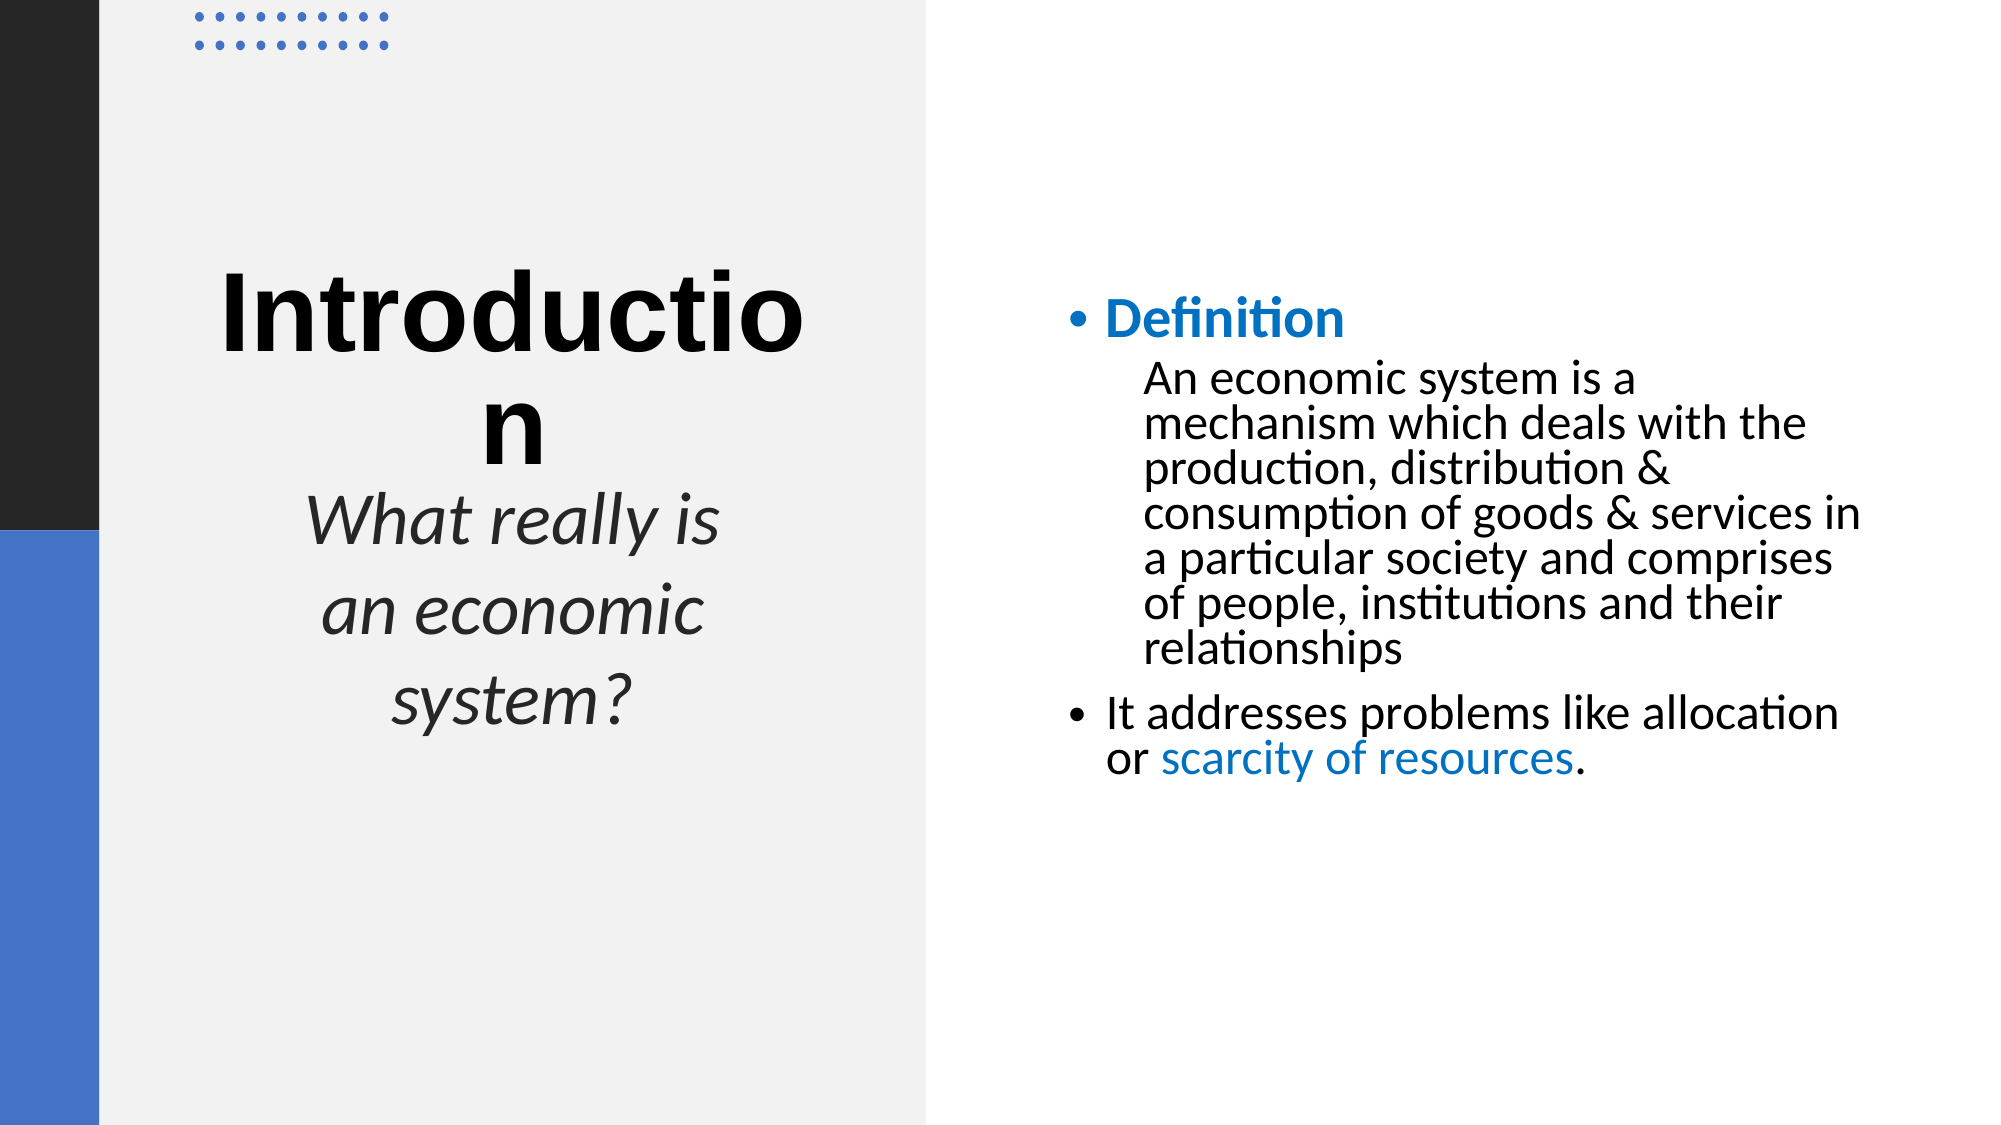

Definition
An economic system is a mechanism which deals with the production, distribution & consumption of goods & services in a particular society and comprises of people, institutions and their relationships
It addresses problems like allocation or scarcity of resources.
# Introduction
What really is an economic system?